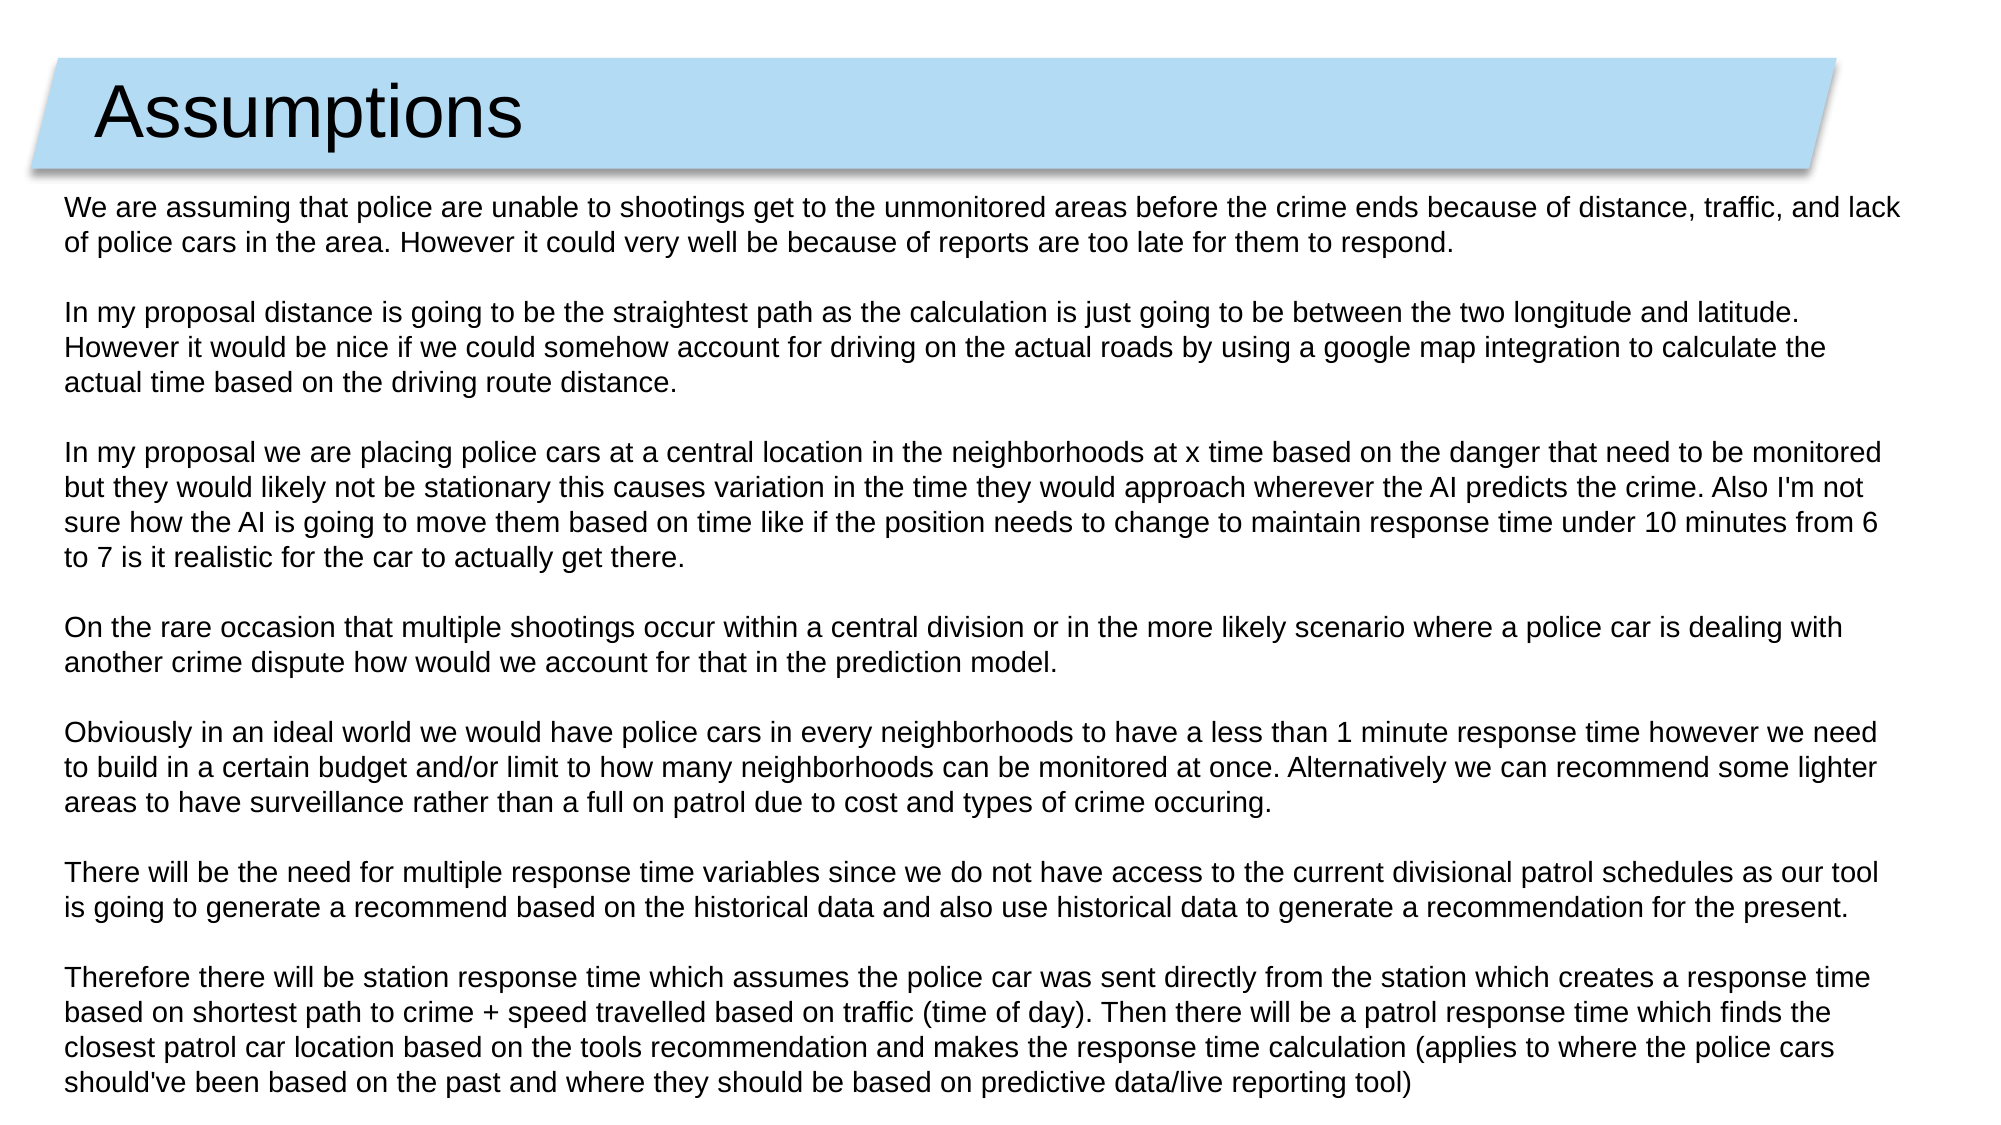

Assumptions

We are assuming that police are unable to shootings get to the unmonitored areas before the crime ends because of distance, traffic, and lack of police cars in the area. However it could very well be because of reports are too late for them to respond.
In my proposal distance is going to be the straightest path as the calculation is just going to be between the two longitude and latitude. However it would be nice if we could somehow account for driving on the actual roads by using a google map integration to calculate the actual time based on the driving route distance.
In my proposal we are placing police cars at a central location in the neighborhoods at x time based on the danger that need to be monitored but they would likely not be stationary this causes variation in the time they would approach wherever the AI predicts the crime. Also I'm not sure how the AI is going to move them based on time like if the position needs to change to maintain response time under 10 minutes from 6 to 7 is it realistic for the car to actually get there.
On the rare occasion that multiple shootings occur within a central division or in the more likely scenario where a police car is dealing with another crime dispute how would we account for that in the prediction model.
Obviously in an ideal world we would have police cars in every neighborhoods to have a less than 1 minute response time however we need to build in a certain budget and/or limit to how many neighborhoods can be monitored at once. Alternatively we can recommend some lighter areas to have surveillance rather than a full on patrol due to cost and types of crime occuring.
There will be the need for multiple response time variables since we do not have access to the current divisional patrol schedules as our tool is going to generate a recommend based on the historical data and also use historical data to generate a recommendation for the present.
Therefore there will be station response time which assumes the police car was sent directly from the station which creates a response time based on shortest path to crime + speed travelled based on traffic (time of day). Then there will be a patrol response time which finds the closest patrol car location based on the tools recommendation and makes the response time calculation (applies to where the police cars should've been based on the past and where they should be based on predictive data/live reporting tool)